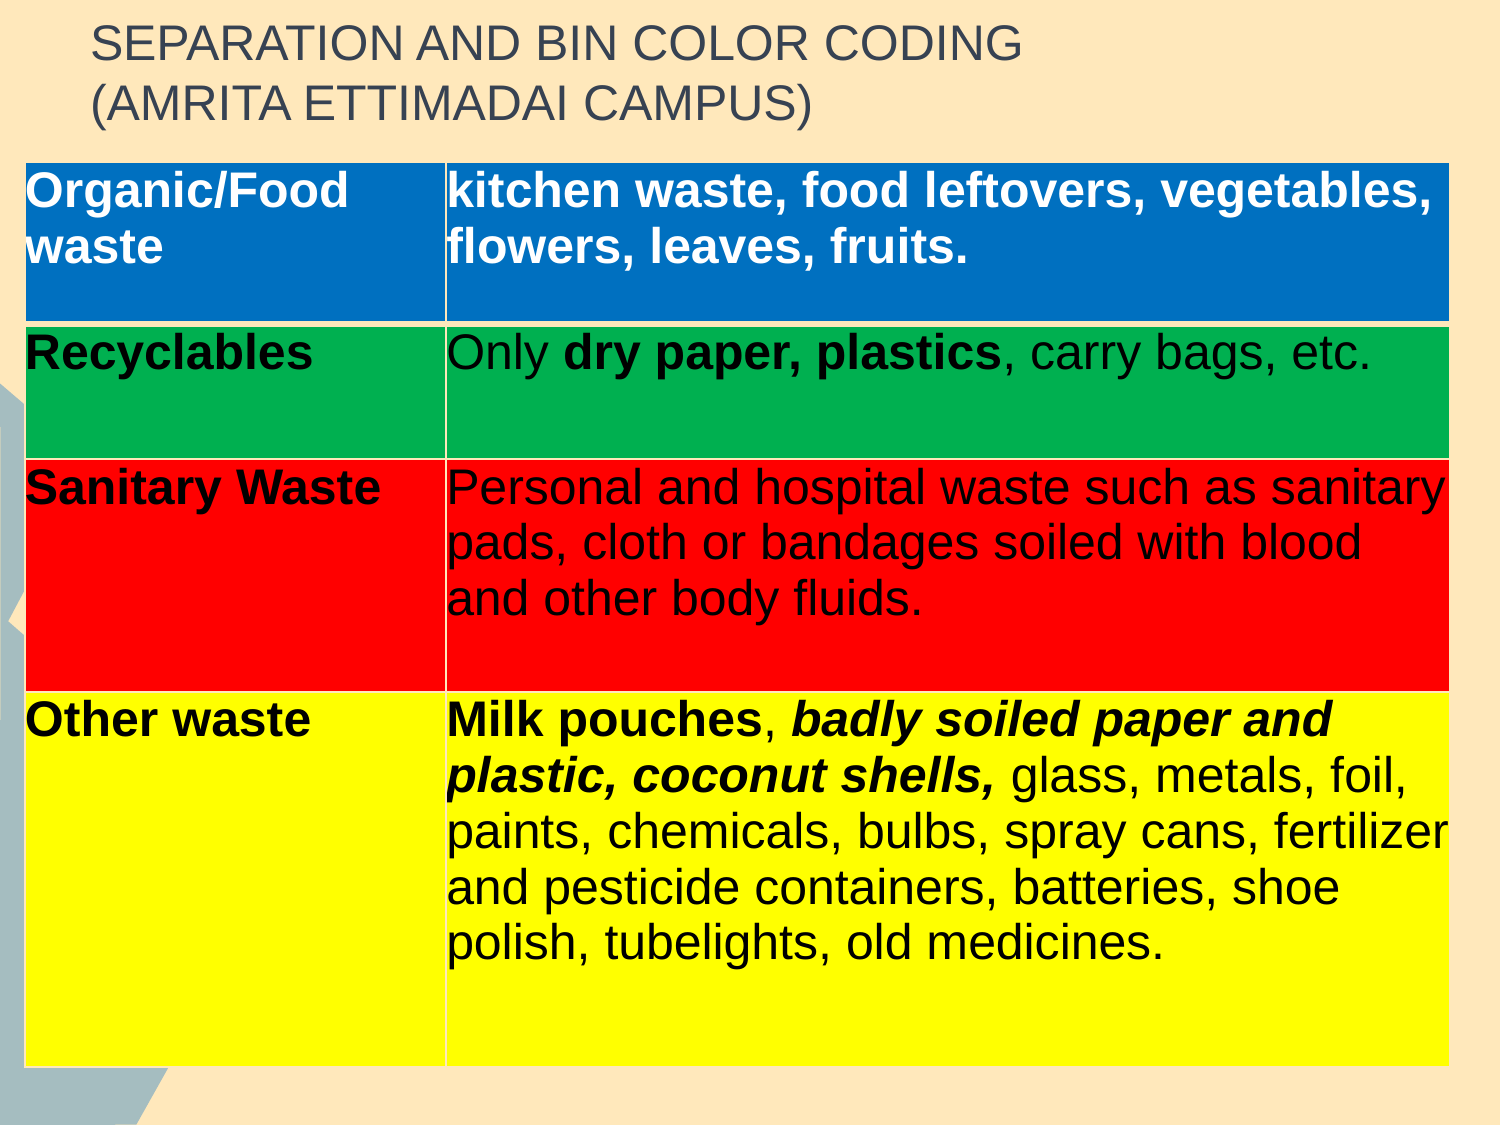

# SEPARATION AND BIN COLOR CODING
(Amrita Ettimadai Campus)
| Organic/Food waste | kitchen waste, food leftovers, vegetables, flowers, leaves, fruits. |
| --- | --- |
| Recyclables | Only dry paper, plastics, carry bags, etc. |
| Sanitary Waste | Personal and hospital waste such as sanitary pads, cloth or bandages soiled with blood and other body fluids. |
| Other waste | Milk pouches, badly soiled paper and plastic, coconut shells, glass, metals, foil, paints, chemicals, bulbs, spray cans, fertilizer and pesticide containers, batteries, shoe polish, tubelights, old medicines. |